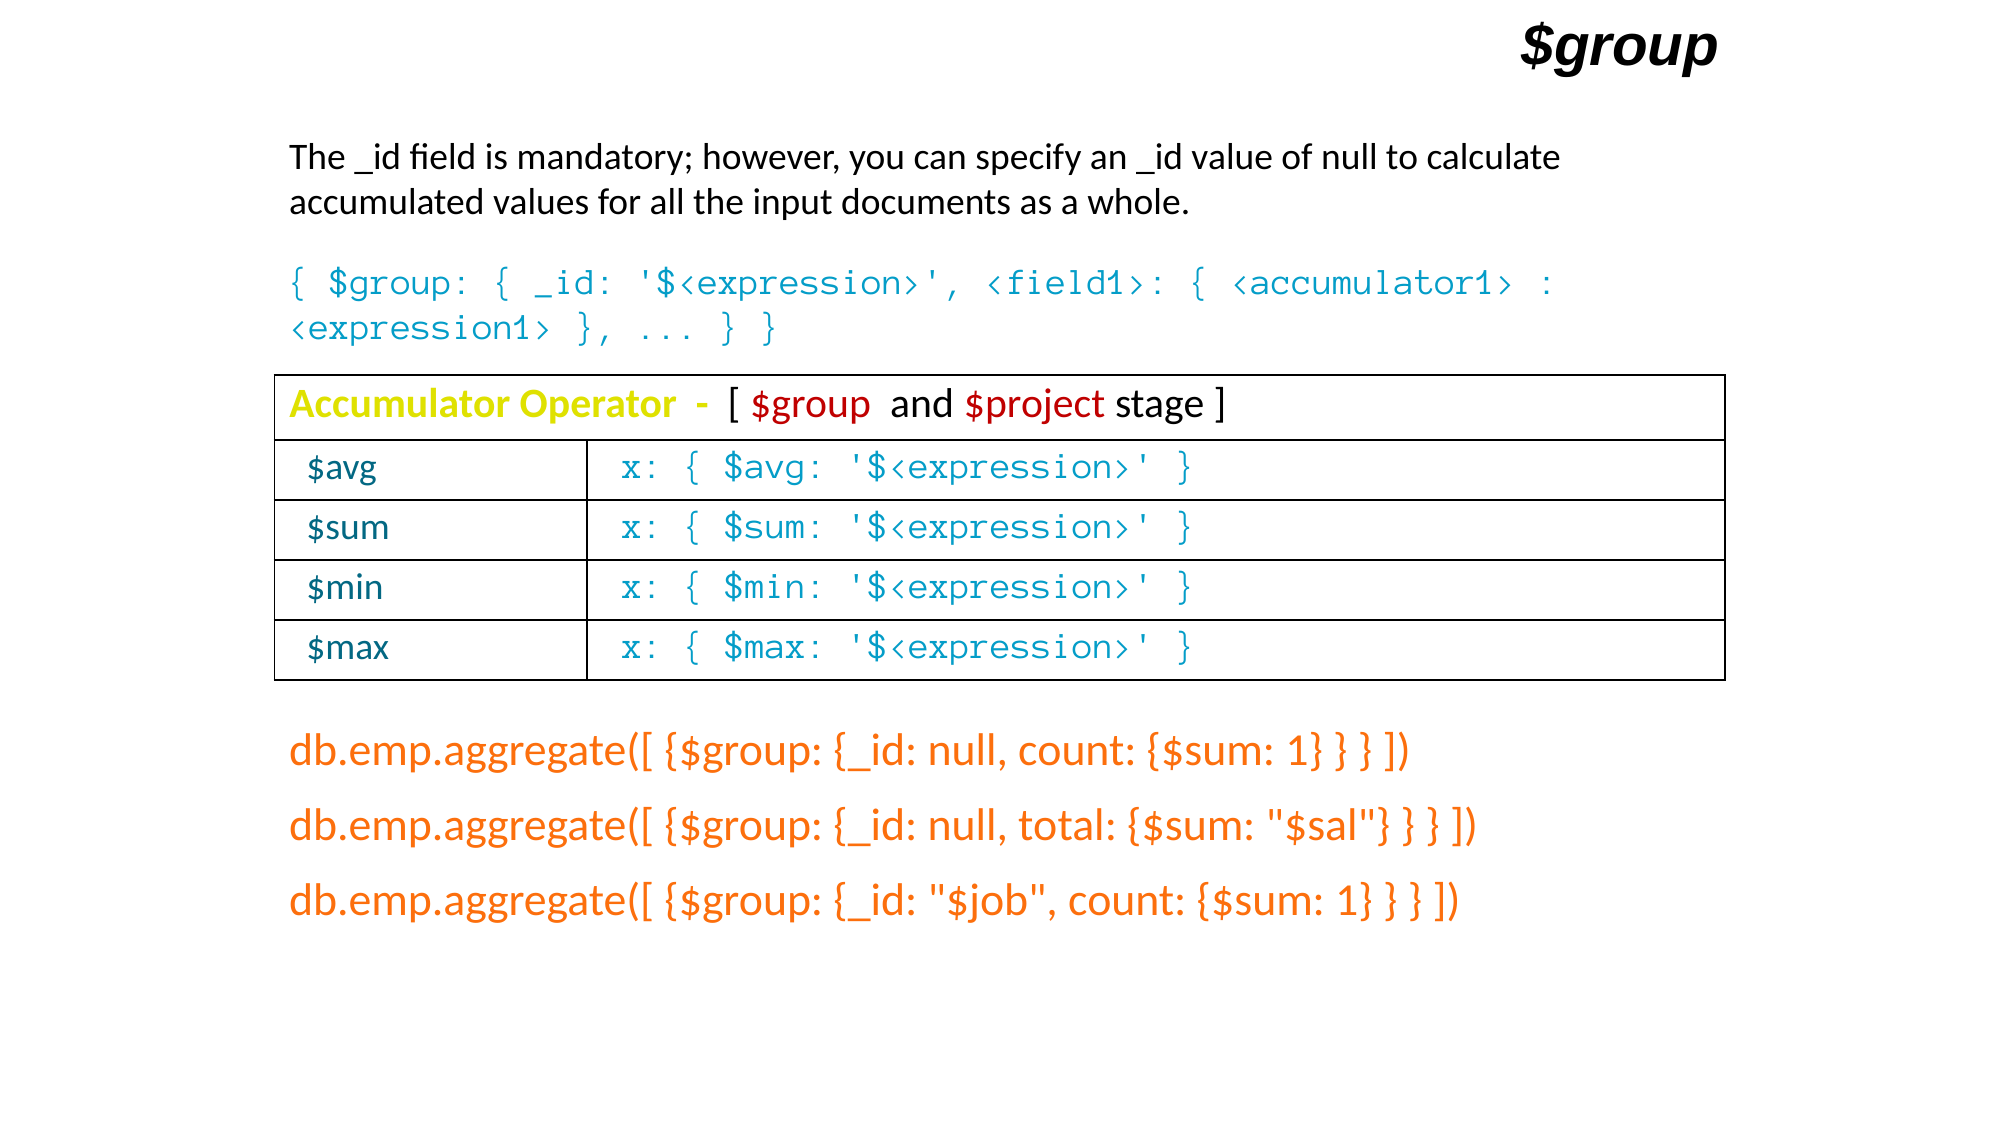

$group
The _id field is mandatory; however, you can specify an _id value of null to calculate accumulated values for all the input documents as a whole.
{ $group: { _id: '$<expression>', <field1>: { <accumulator1> : <expression1> }, ... } }
| Accumulator Operator - [ $group and $project stage ] |  |
| --- | --- |
| $avg | x: { $avg: '$<expression>' } |
| $sum | x: { $sum: '$<expression>' } |
| $min | x: { $min: '$<expression>' } |
| $max | x: { $max: '$<expression>' } |
db.emp.aggregate([ {$group: {_id: null, count: {$sum: 1} } } ])

db.emp.aggregate([ {$group: {_id: null, total: {$sum: "$sal"} } } ])

db.emp.aggregate([ {$group: {_id: "$job", count: {$sum: 1} } } ])